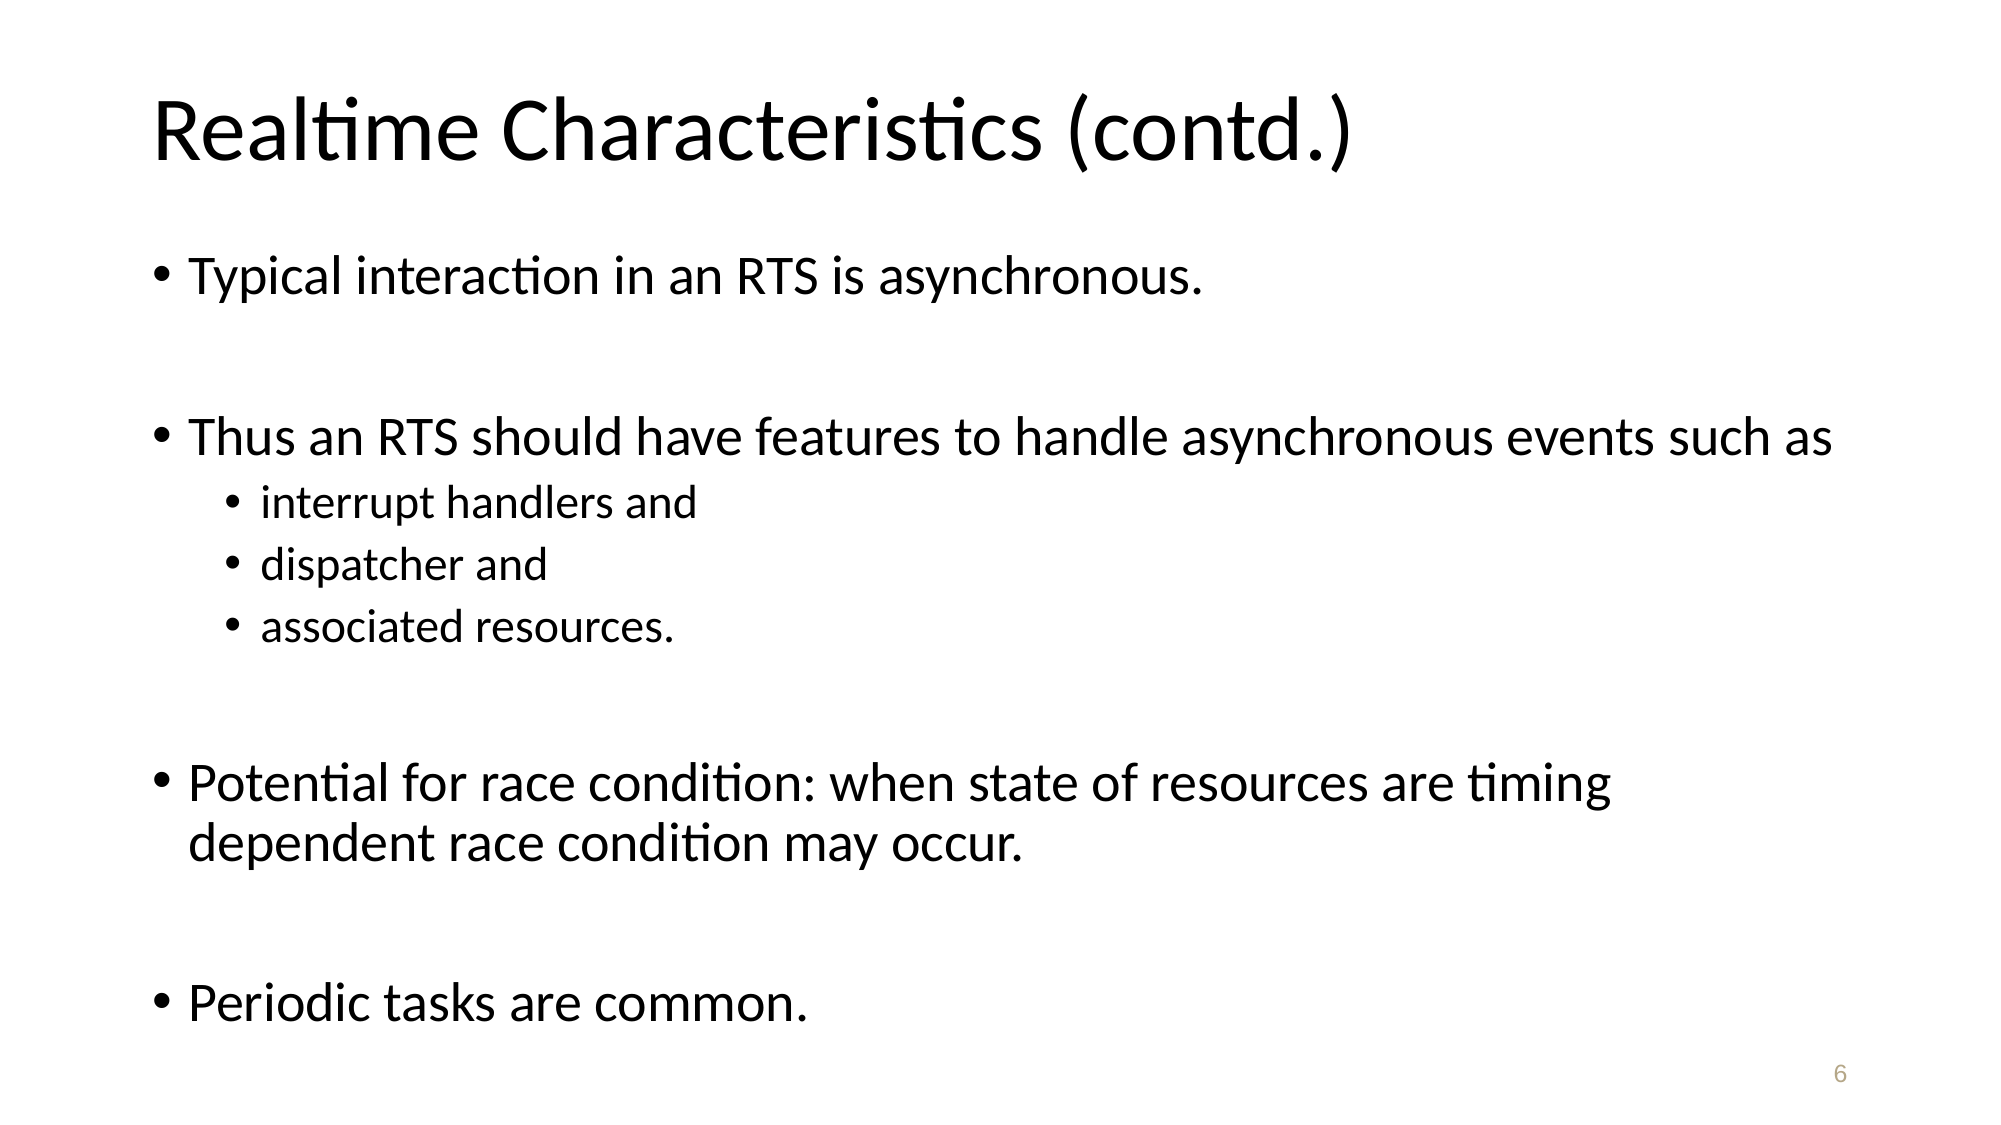

# Realtime Characteristics (contd.)
Typical interaction in an RTS is asynchronous.

Thus an RTS should have features to handle asynchronous events such as
interrupt handlers and
dispatcher and
associated resources.

Potential for race condition: when state of resources are timing dependent race condition may occur.

Periodic tasks are common.
6